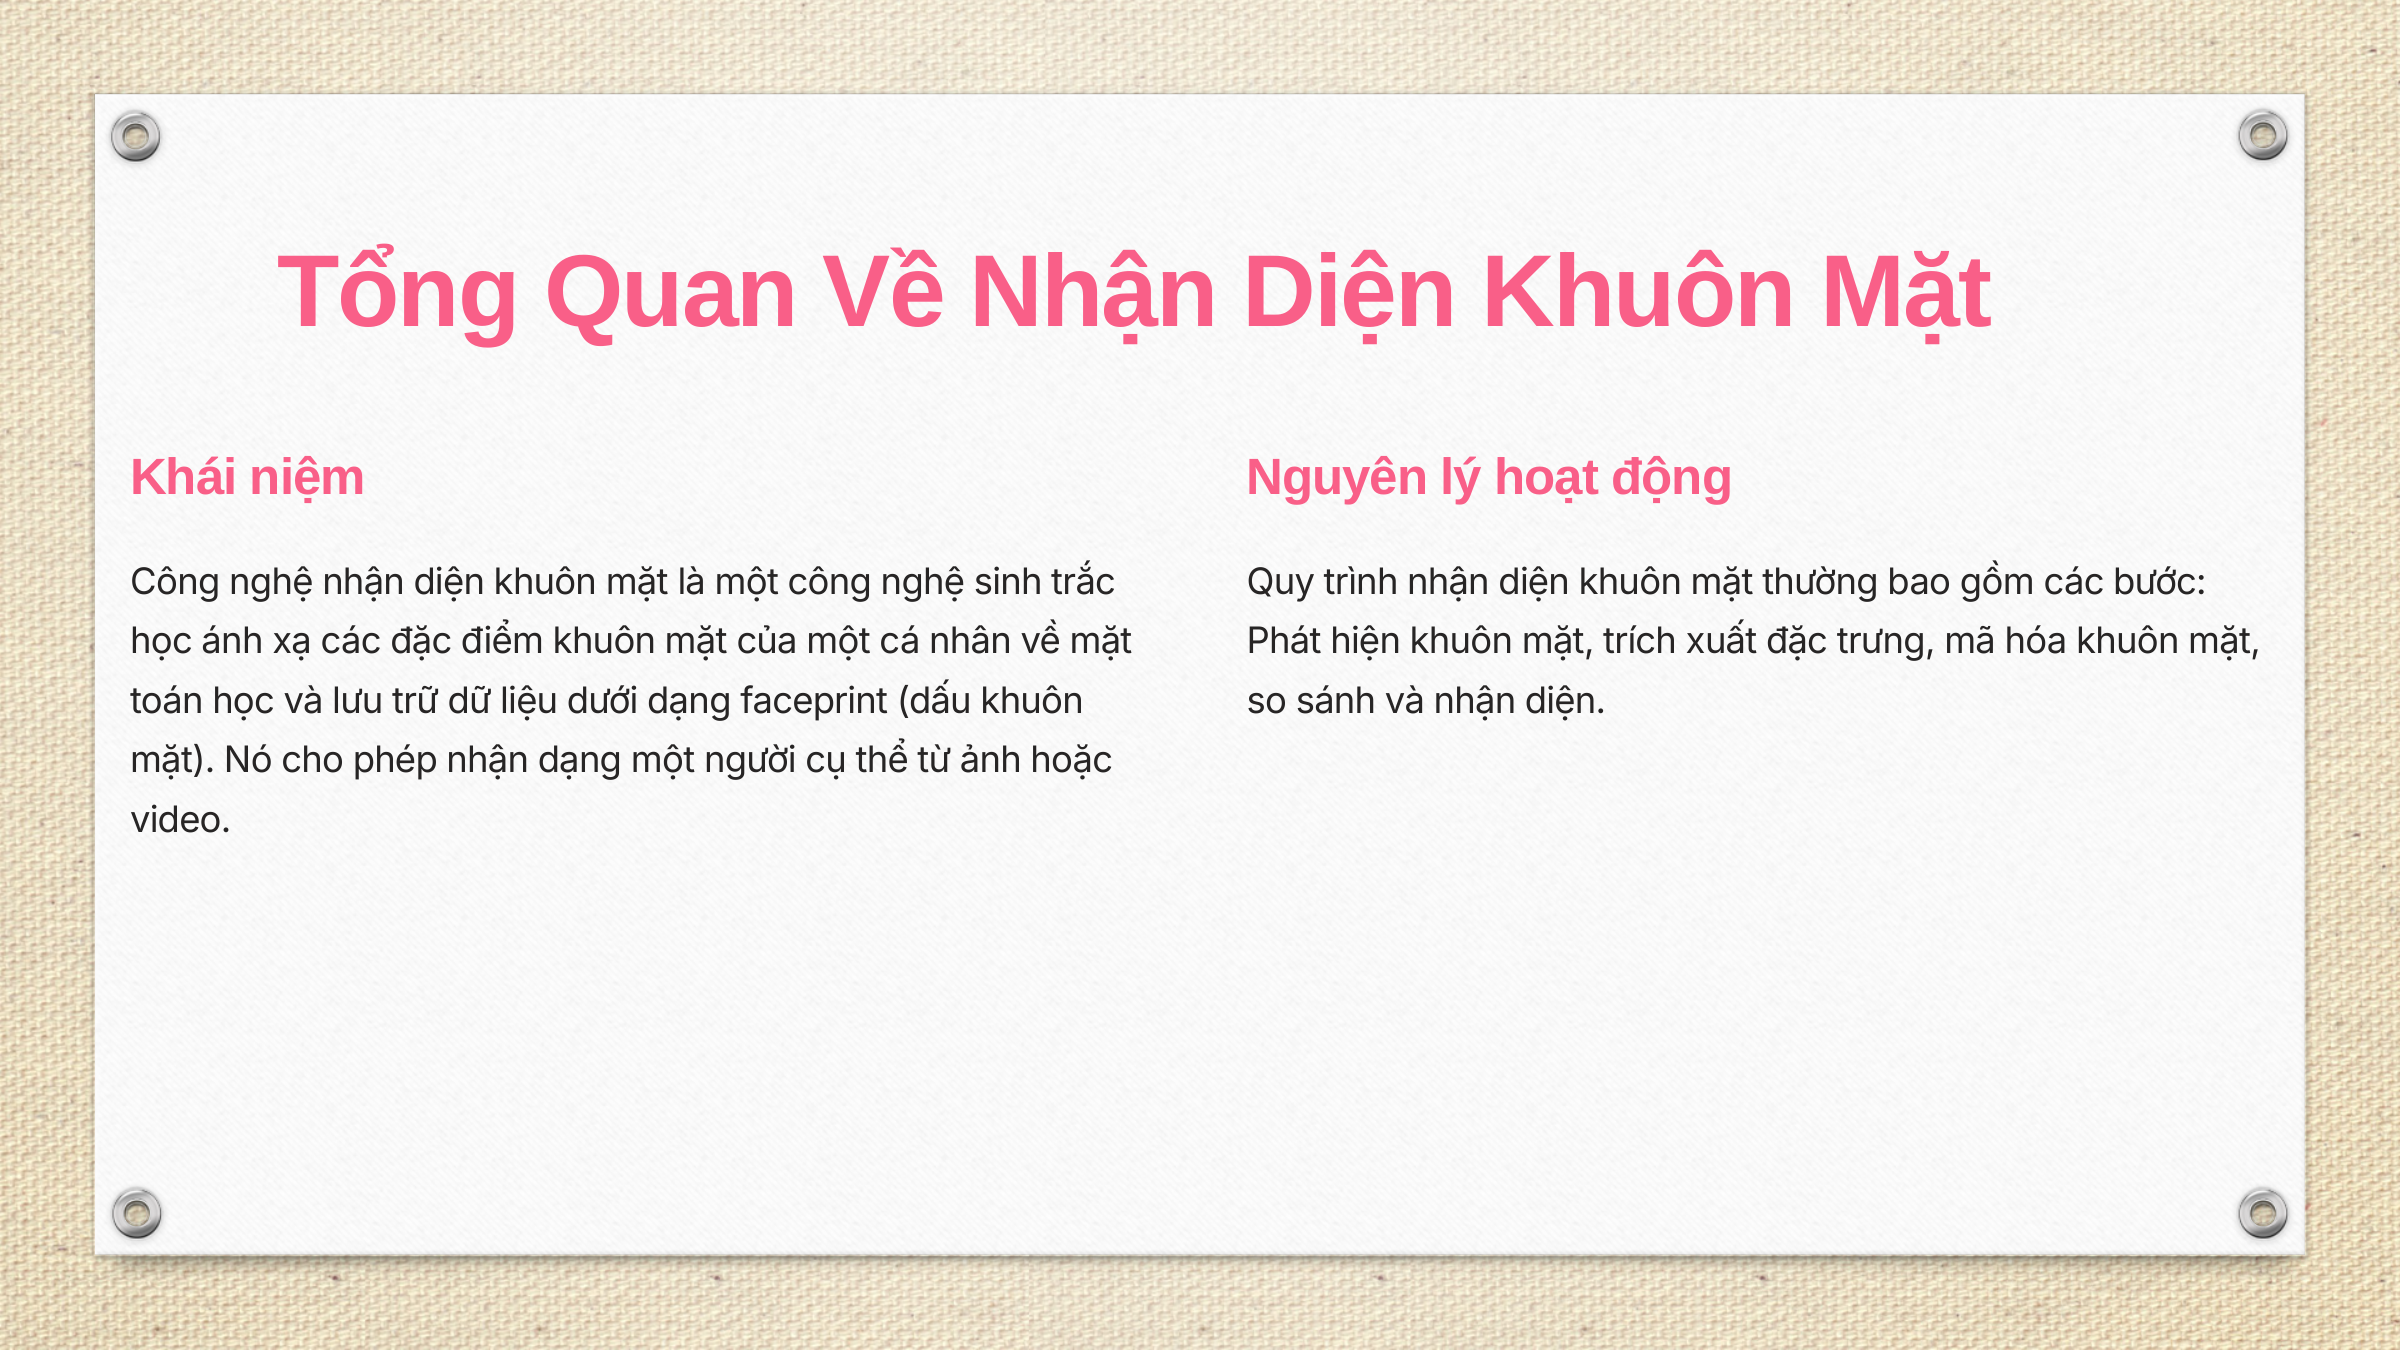

Tổng Quan Về Nhận Diện Khuôn Mặt
Khái niệm
Nguyên lý hoạt động
Công nghệ nhận diện khuôn mặt là một công nghệ sinh trắc học ánh xạ các đặc điểm khuôn mặt của một cá nhân về mặt toán học và lưu trữ dữ liệu dưới dạng faceprint (dấu khuôn mặt). Nó cho phép nhận dạng một người cụ thể từ ảnh hoặc video.
Quy trình nhận diện khuôn mặt thường bao gồm các bước: Phát hiện khuôn mặt, trích xuất đặc trưng, mã hóa khuôn mặt, so sánh và nhận diện.